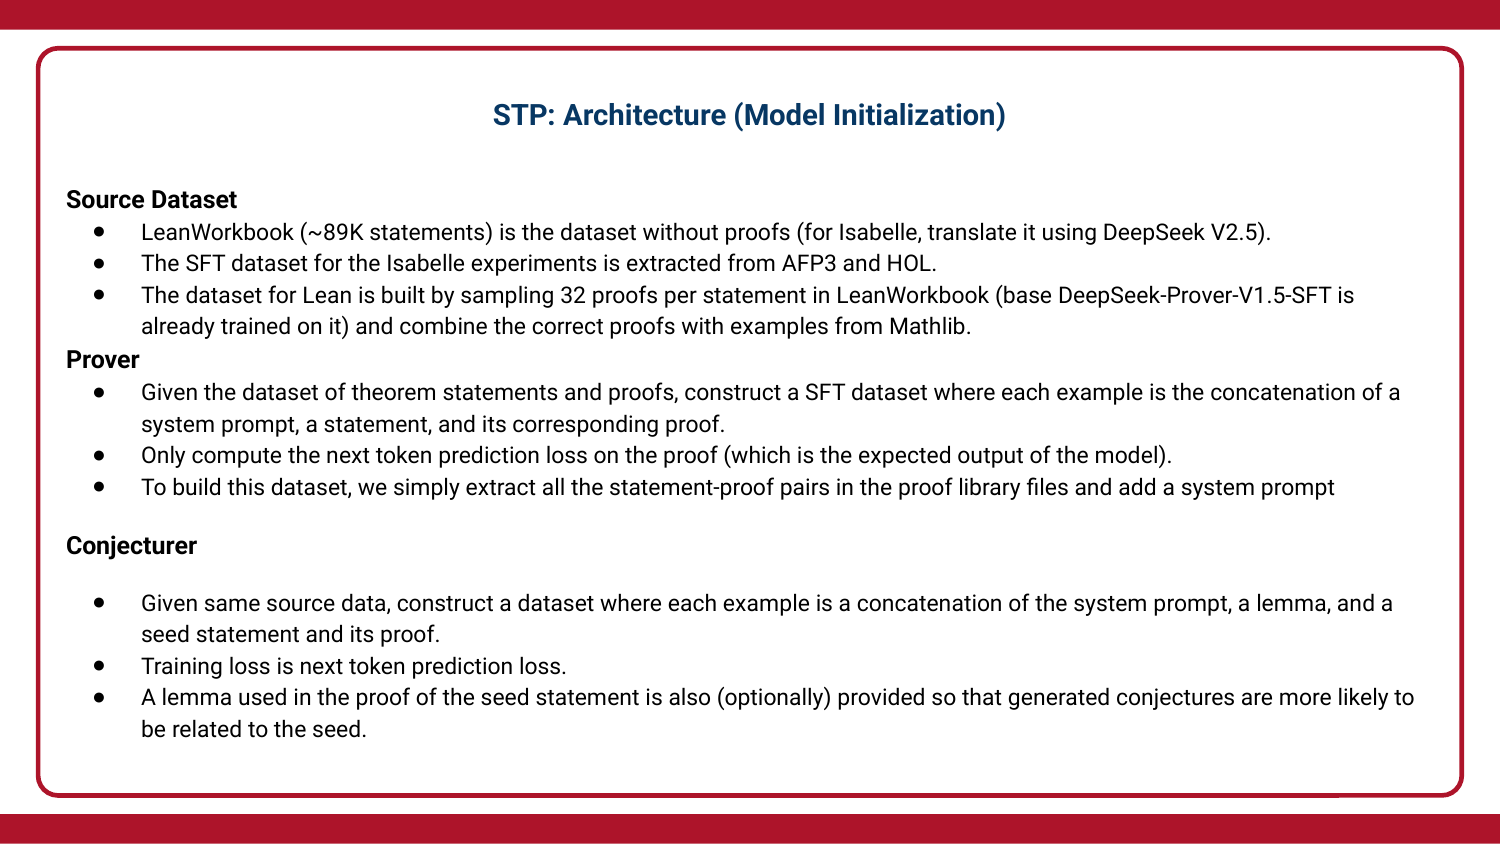

STP: Architecture (Model Initialization)
Source Dataset
LeanWorkbook (~89K statements) is the dataset without proofs (for Isabelle, translate it using DeepSeek V2.5).
The SFT dataset for the Isabelle experiments is extracted from AFP3 and HOL.
The dataset for Lean is built by sampling 32 proofs per statement in LeanWorkbook (base DeepSeek-Prover-V1.5-SFT is already trained on it) and combine the correct proofs with examples from Mathlib.
Prover
Given the dataset of theorem statements and proofs, construct a SFT dataset where each example is the concatenation of a system prompt, a statement, and its corresponding proof.
Only compute the next token prediction loss on the proof (which is the expected output of the model).
To build this dataset, we simply extract all the statement-proof pairs in the proof library files and add a system prompt
Conjecturer
Given same source data, construct a dataset where each example is a concatenation of the system prompt, a lemma, and a seed statement and its proof.
Training loss is next token prediction loss.
A lemma used in the proof of the seed statement is also (optionally) provided so that generated conjectures are more likely to be related to the seed.